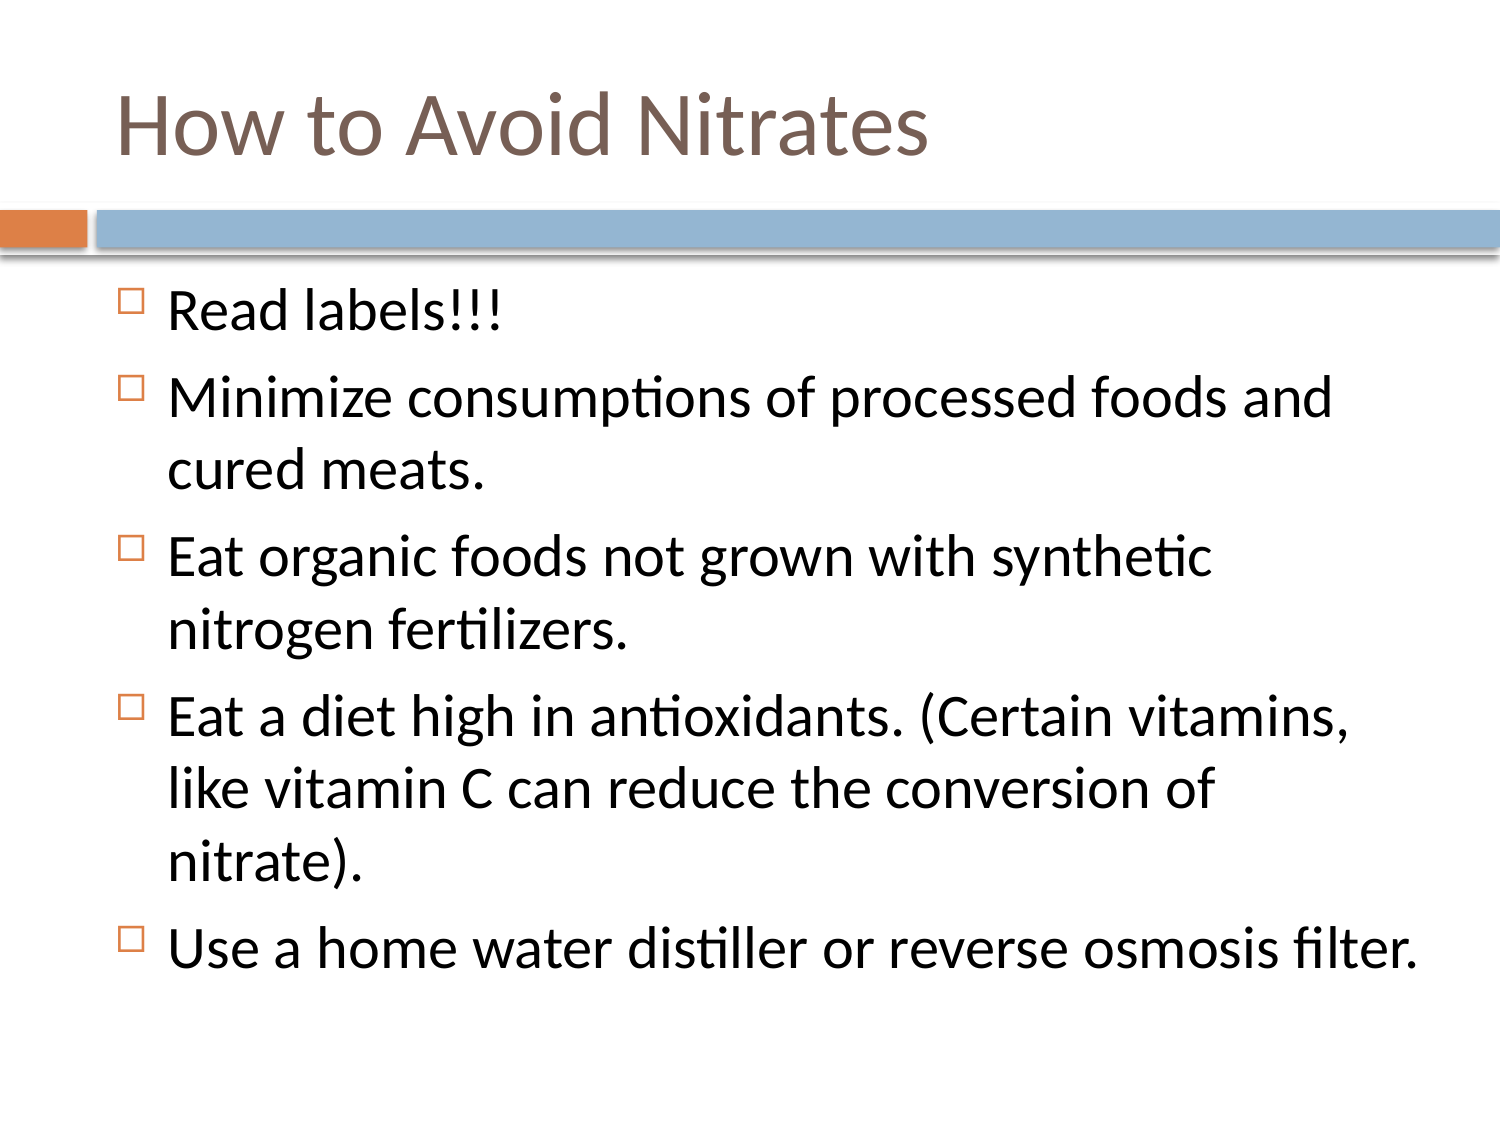

# How to Avoid Nitrates
Read labels!!!
Minimize consumptions of processed foods and cured meats.
Eat organic foods not grown with synthetic nitrogen fertilizers.
Eat a diet high in antioxidants. (Certain vitamins, like vitamin C can reduce the conversion of nitrate).
Use a home water distiller or reverse osmosis filter.